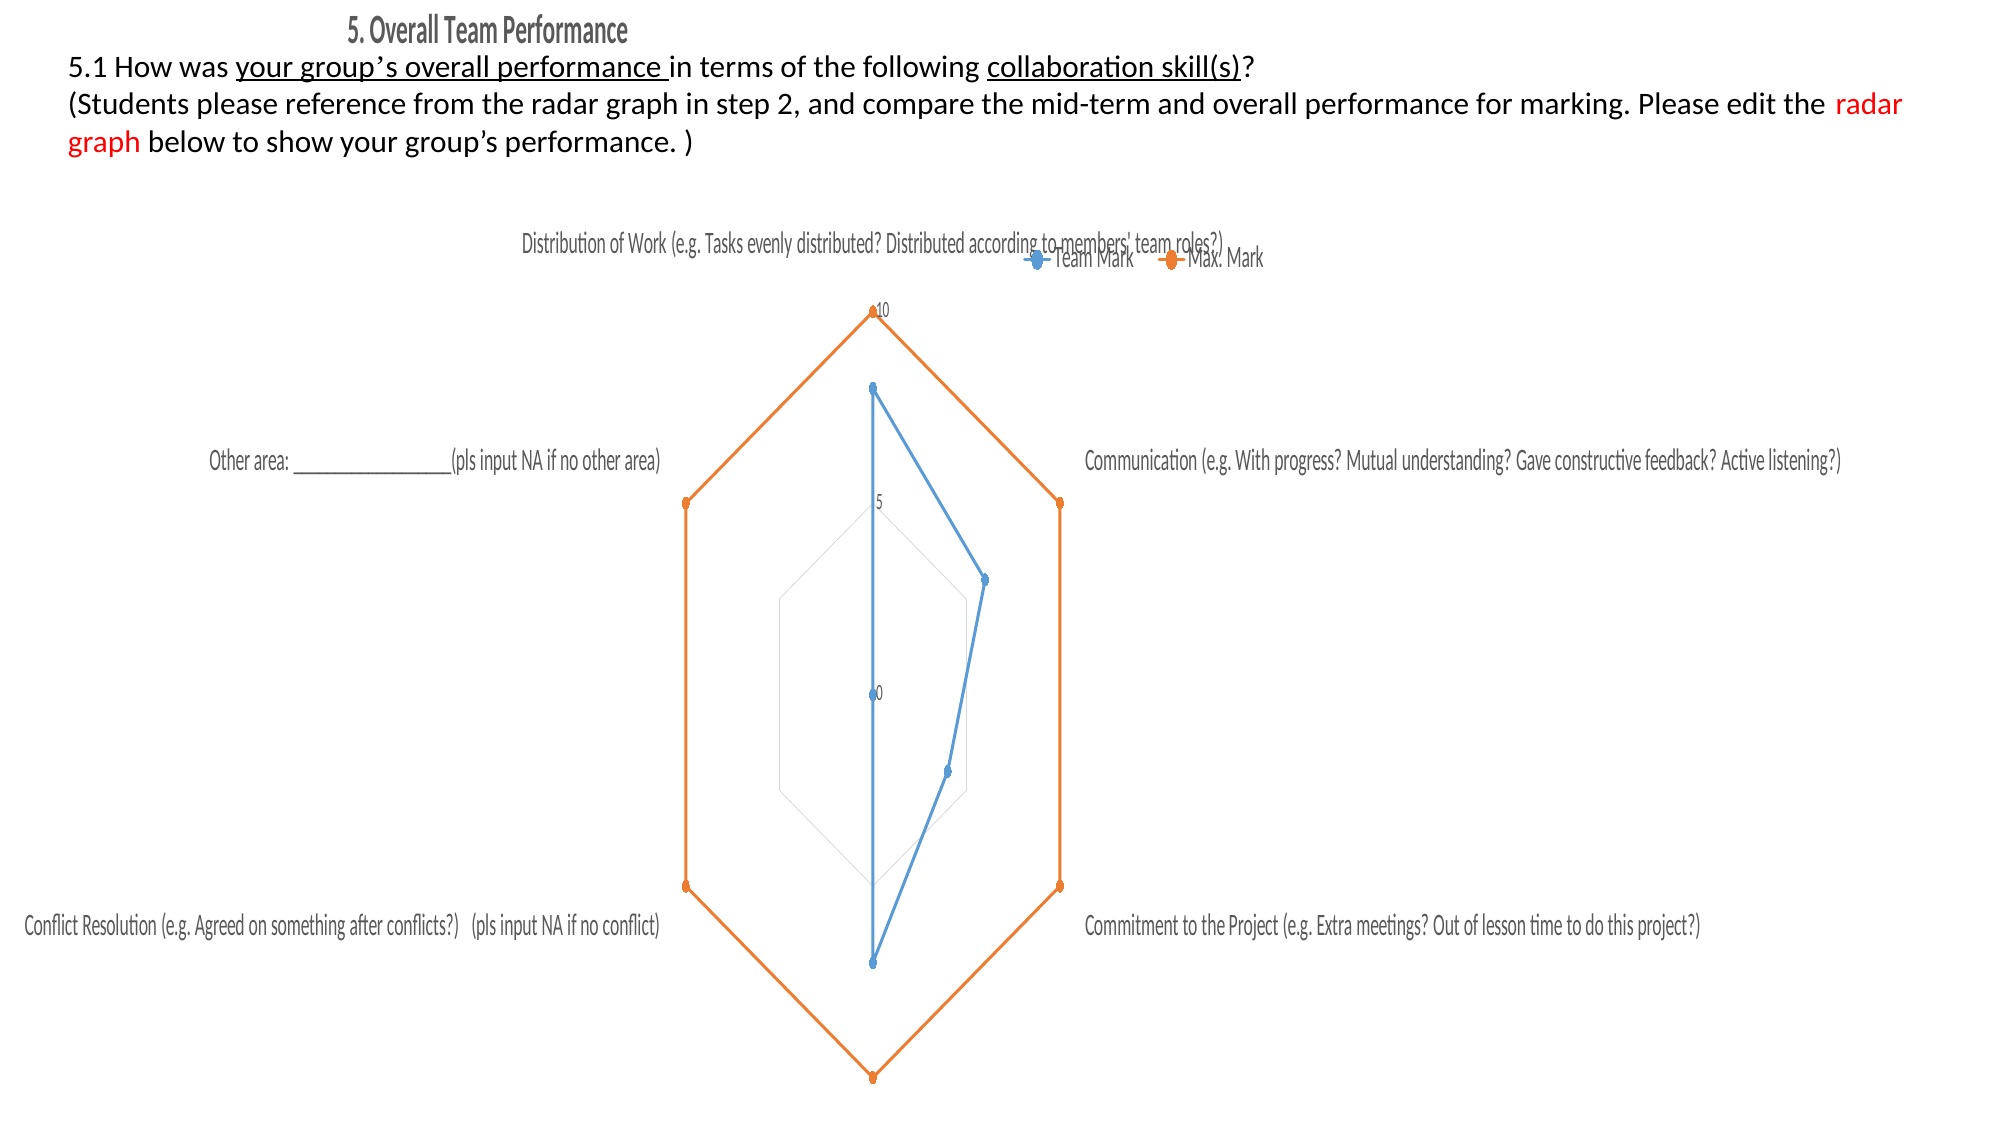

### Chart: 5. Overall Team Performance

| Category | Team Mark | Max. Mark |
|---|---|---|
| Distribution of Work (e.g. Tasks evenly distributed? Distributed according to members' team roles?) | 8.0 | 10.0 |
| Communication (e.g. With progress? Mutual understanding? Gave constructive feedback? Active listening?) | 6.0 | 10.0 |
| Commitment to the Project (e.g. Extra meetings? Out of lesson time to do this project?) | 4.0 | 10.0 |
| Supporting Others (e.g. Offered help to teammates? Comforted teammates?) | 7.0 | 10.0 |
| Conflict Resolution (e.g. Agreed on something after conflicts?)   (pls input NA if no conflict) | 0.0 | 10.0 |
| Other area: ___________________(pls input NA if no other area) | 0.0 | 10.0 |
5.1 How was your group’s overall performance in terms of the following collaboration skill(s)?
(Students please reference from the radar graph in step 2, and compare the mid-term and overall performance for marking. Please edit the radar graph below to show your group’s performance. )